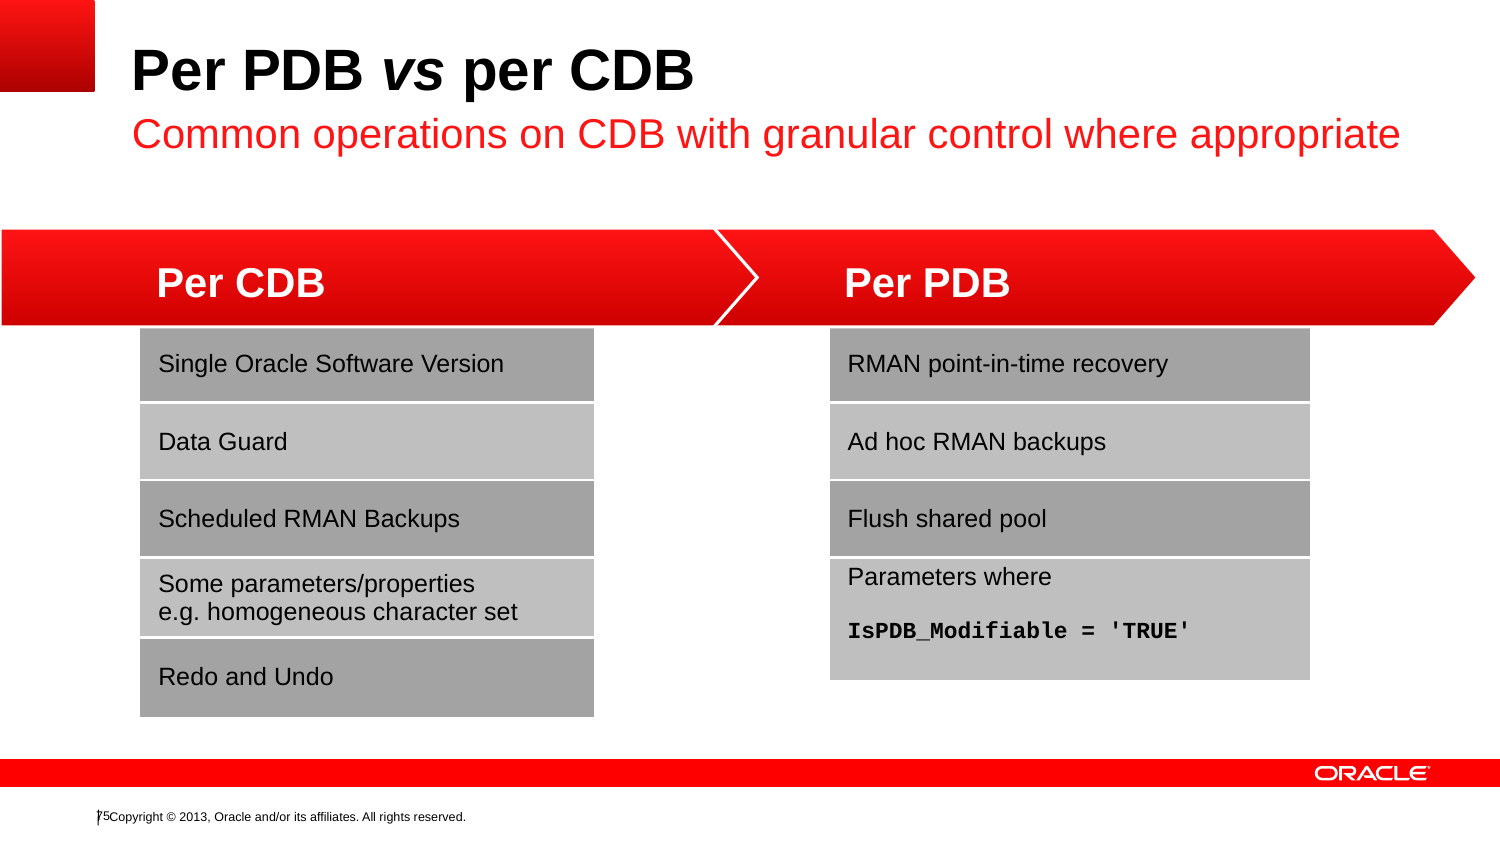

# Per PDB vs per CDB
Common operations on CDB with granular control where appropriate

| RMAN point-in-time recovery |
| --- |
| Ad hoc RMAN backups |
| Flush shared pool |
| Parameters where IsPDB\_Modifiable = 'TRUE' |
Per CDB
Per PDB
| Single Oracle Software Version |
| --- |
| Data Guard |
| Scheduled RMAN Backups |
| Some parameters/properties e.g. homogeneous character set |
| Redo and Undo |